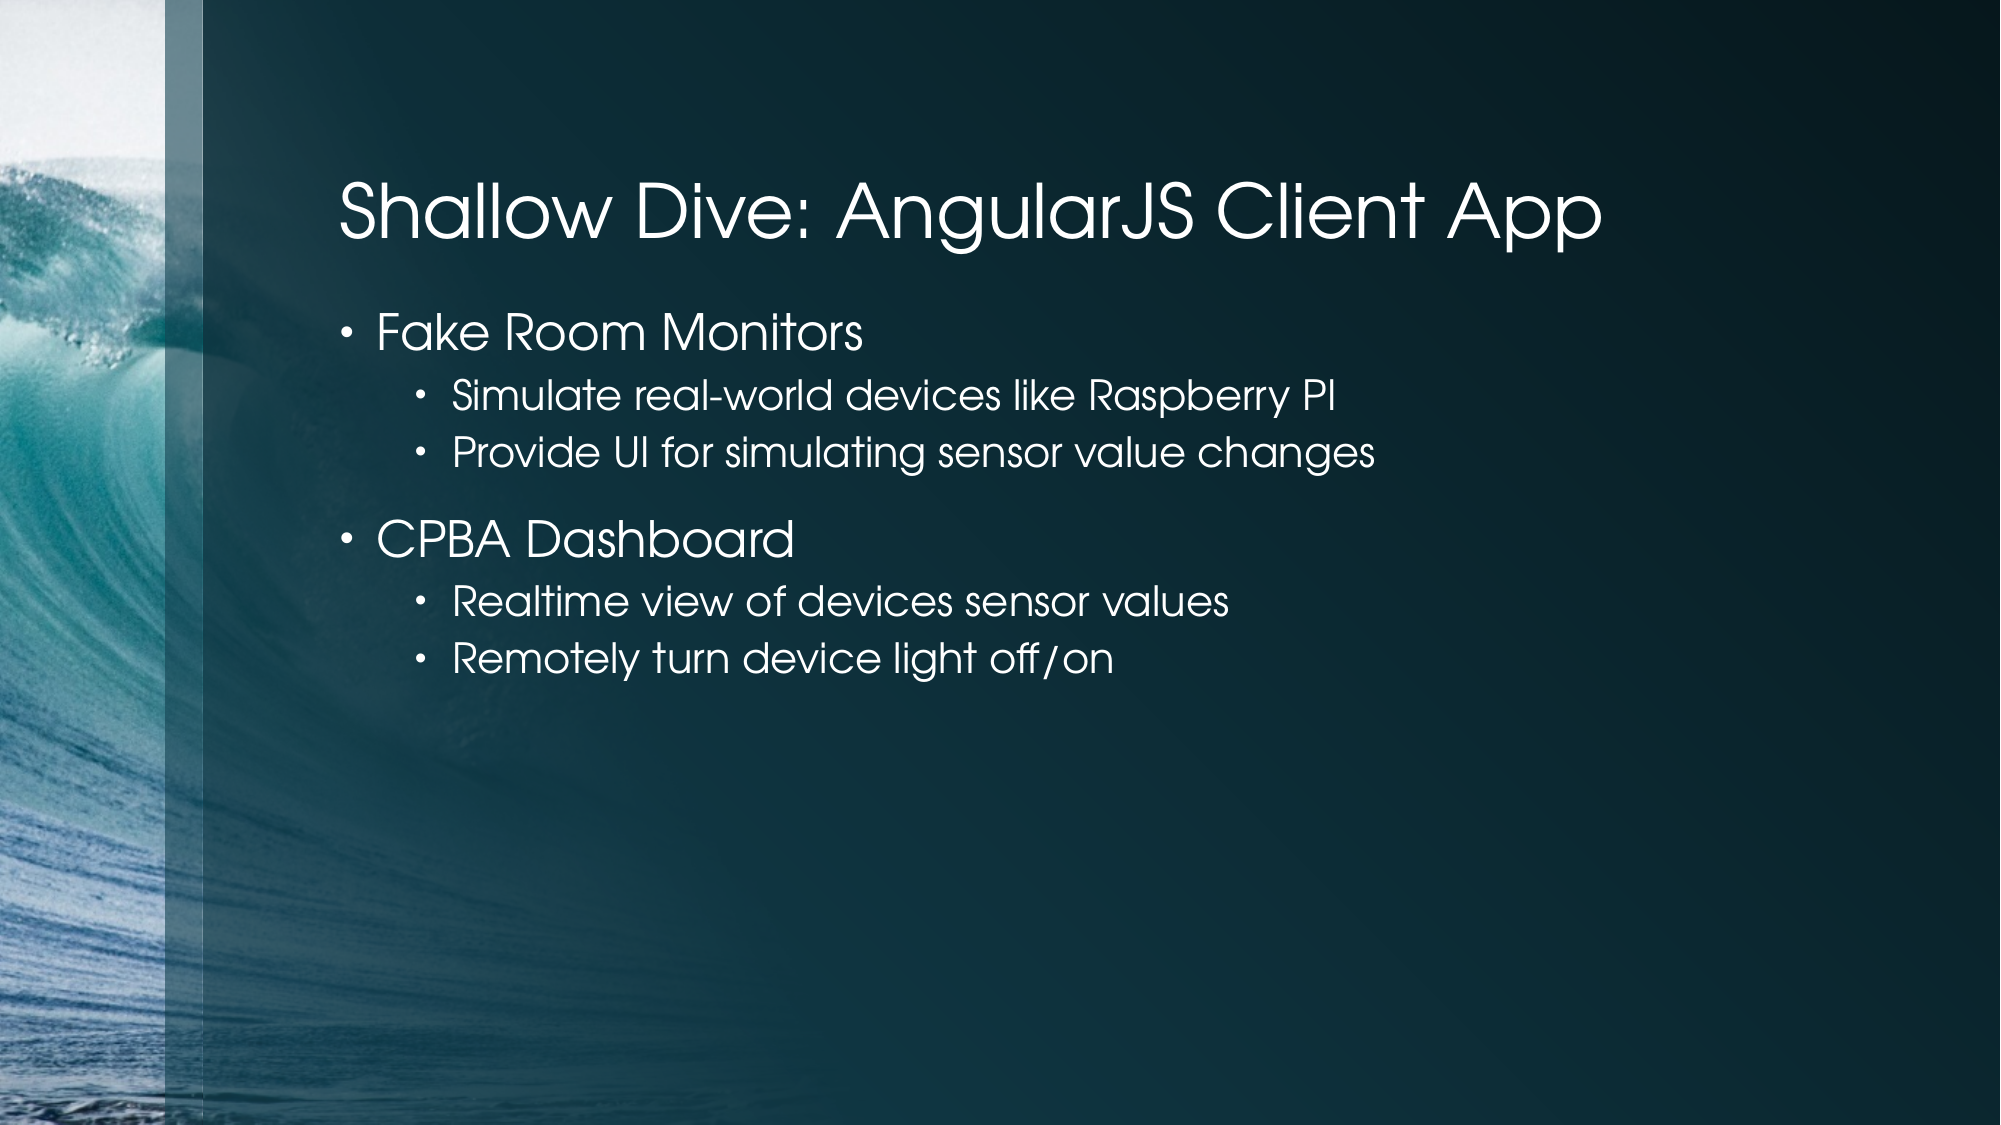

# Shallow Dive: AngularJS Client App
Fake Room Monitors
Simulate real-world devices like Raspberry PI
Provide UI for simulating sensor value changes
CPBA Dashboard
Realtime view of devices sensor values
Remotely turn device light off/on